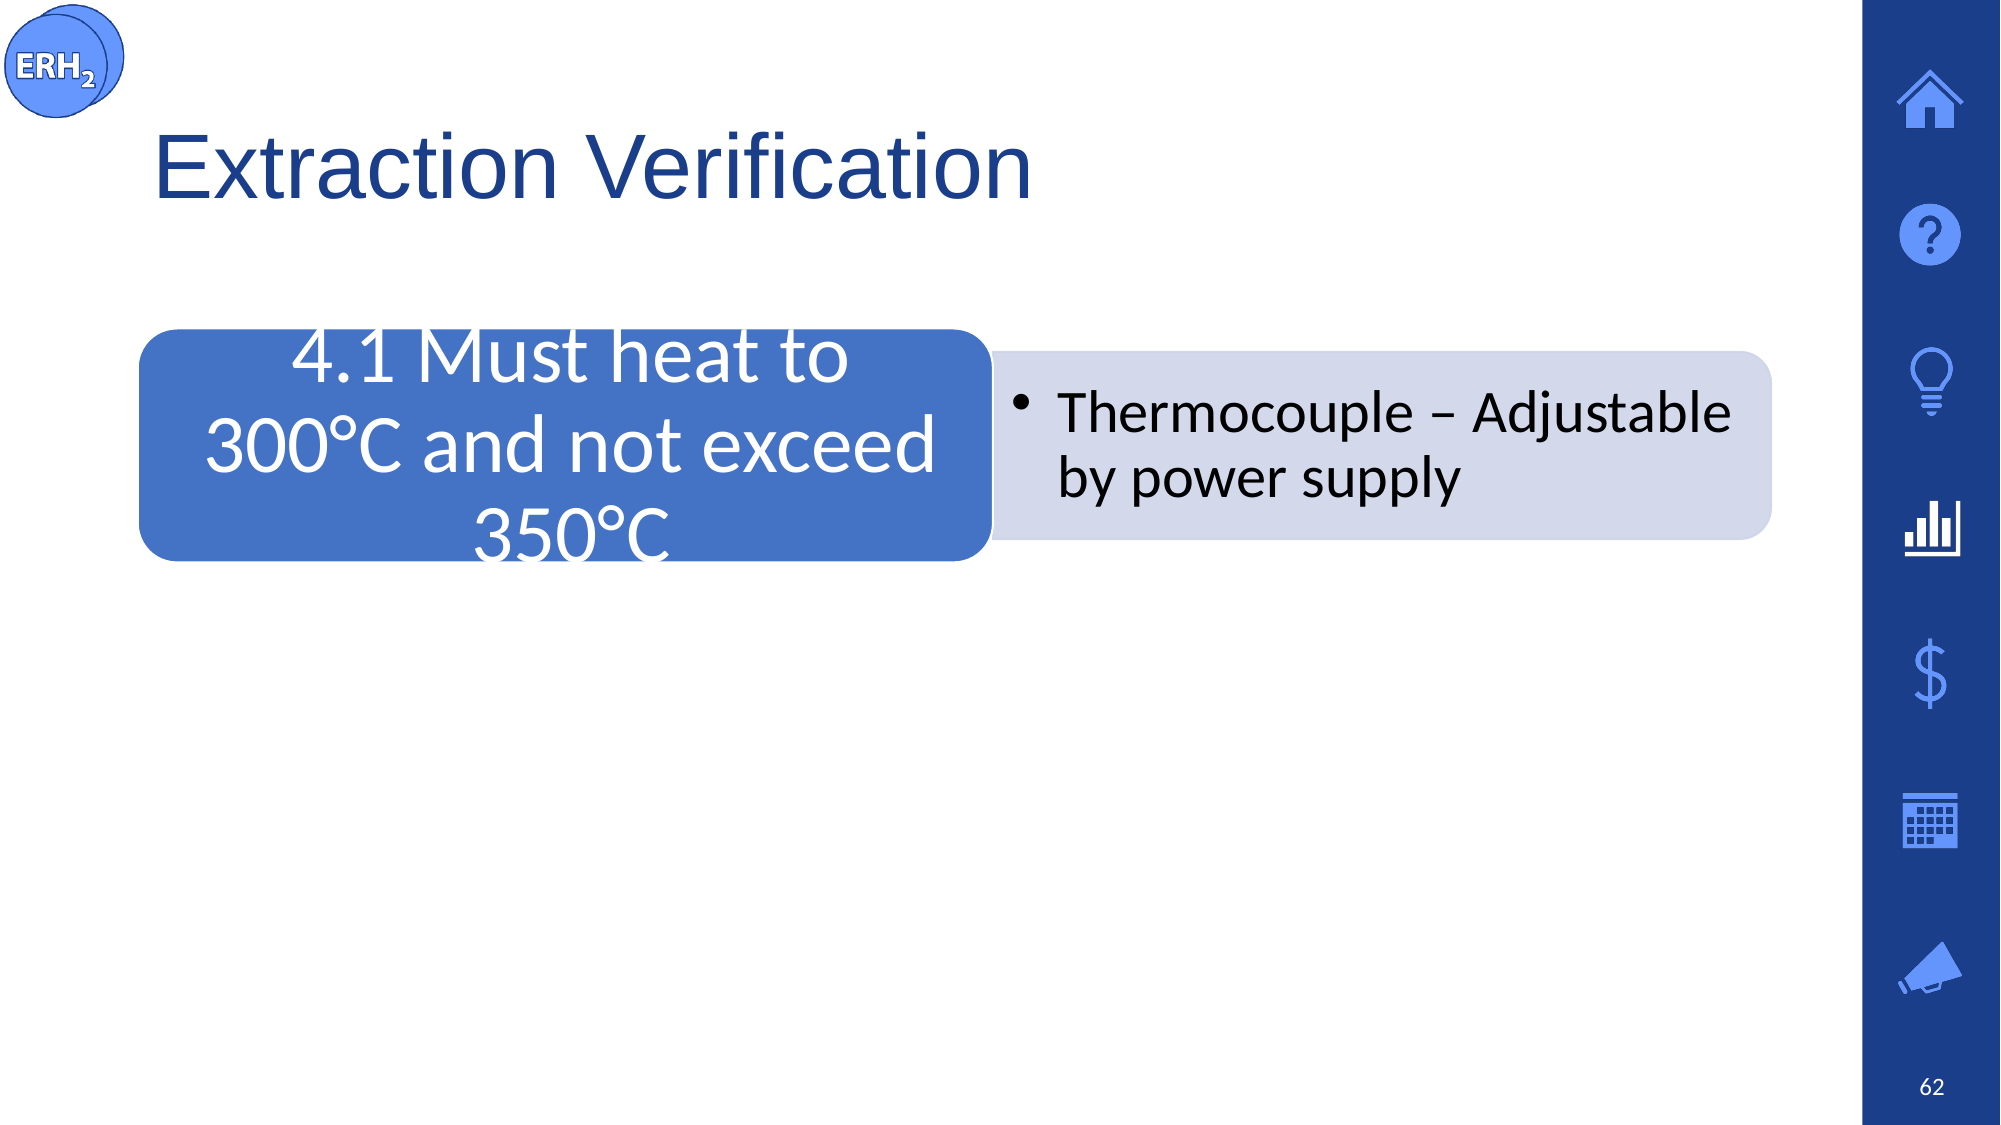

# Extraction Verification
Thermocouple – Adjustable by power supply
4.1 Must heat to 300°C and not exceed 350°C